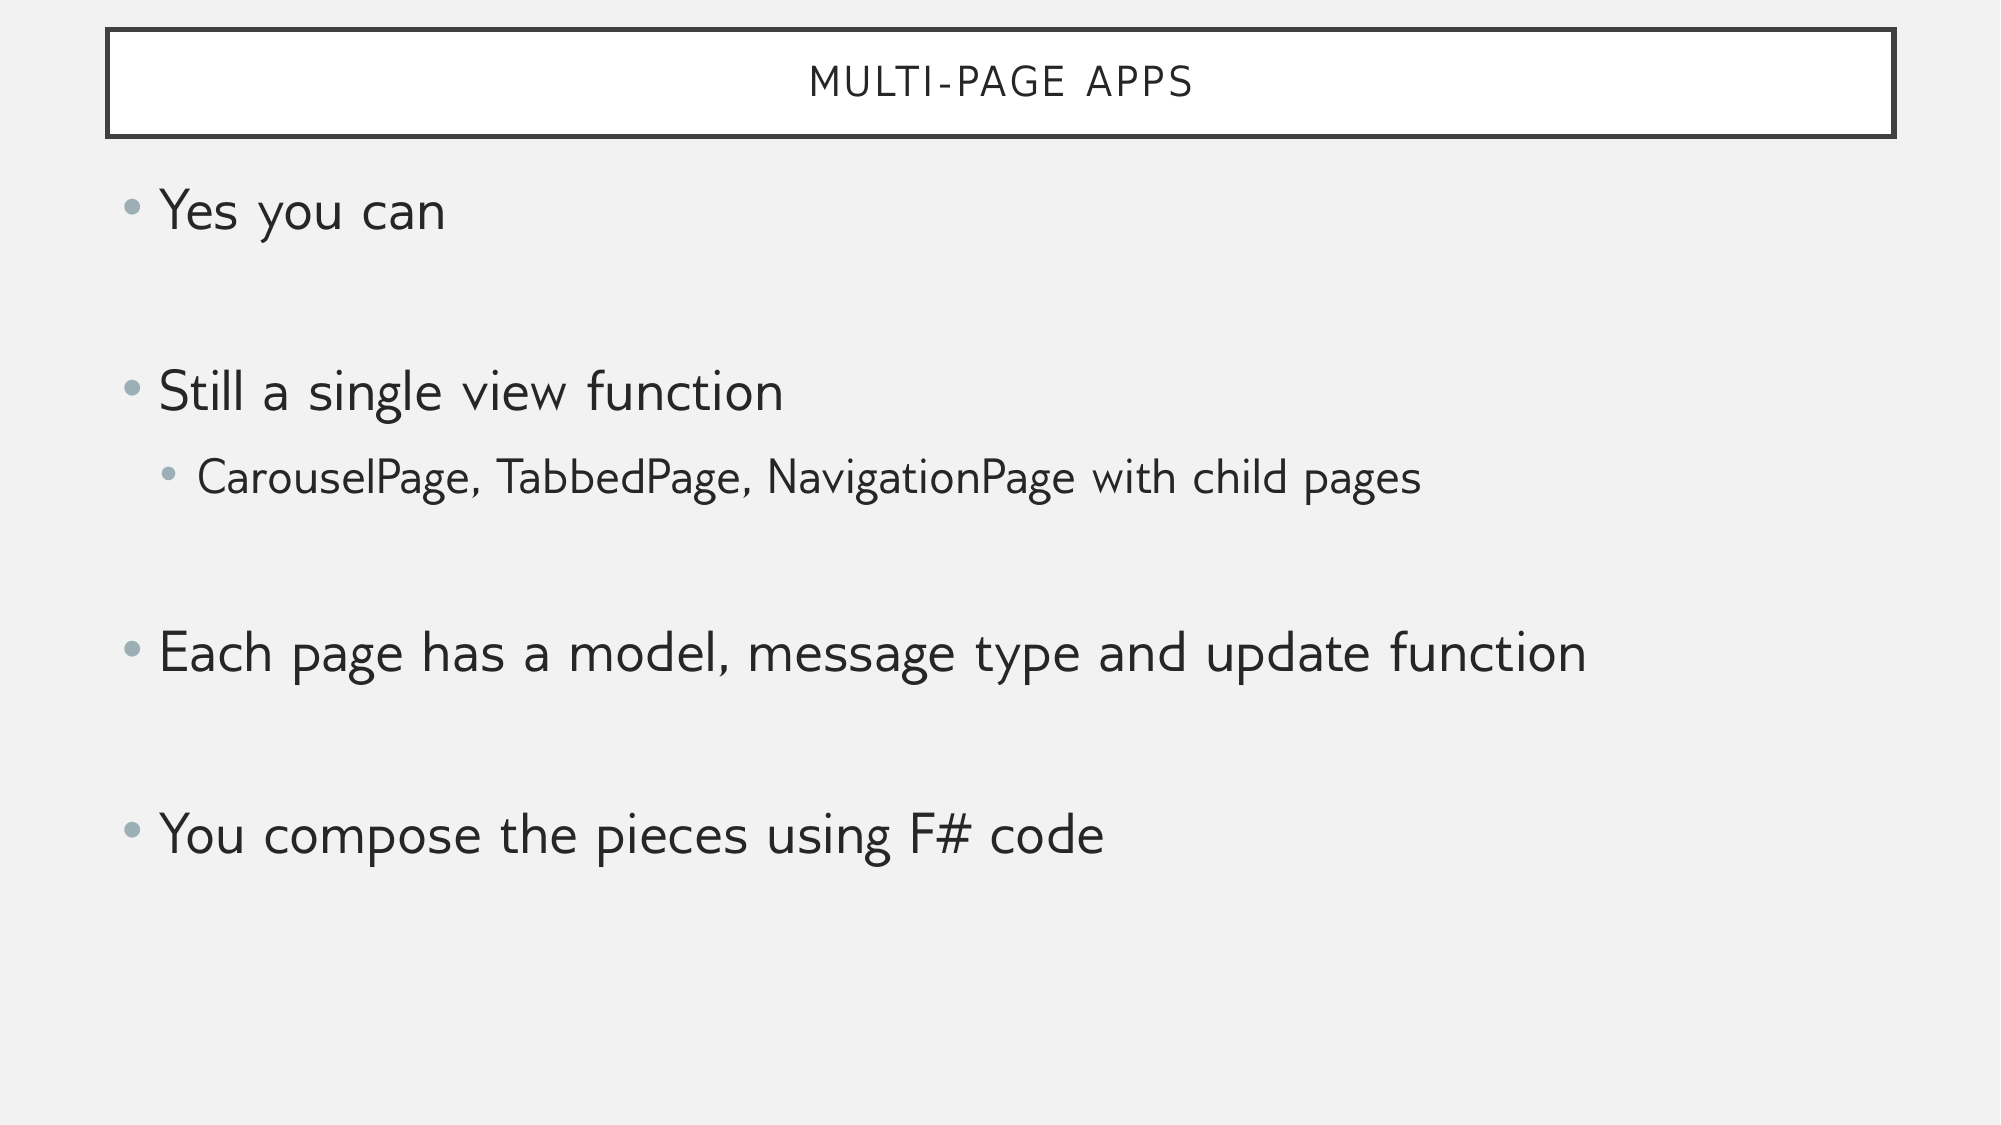

# Multi-page apps
Yes you can

Still a single view function
CarouselPage, TabbedPage, NavigationPage with child pages

Each page has a model, message type and update function

You compose the pieces using F# code